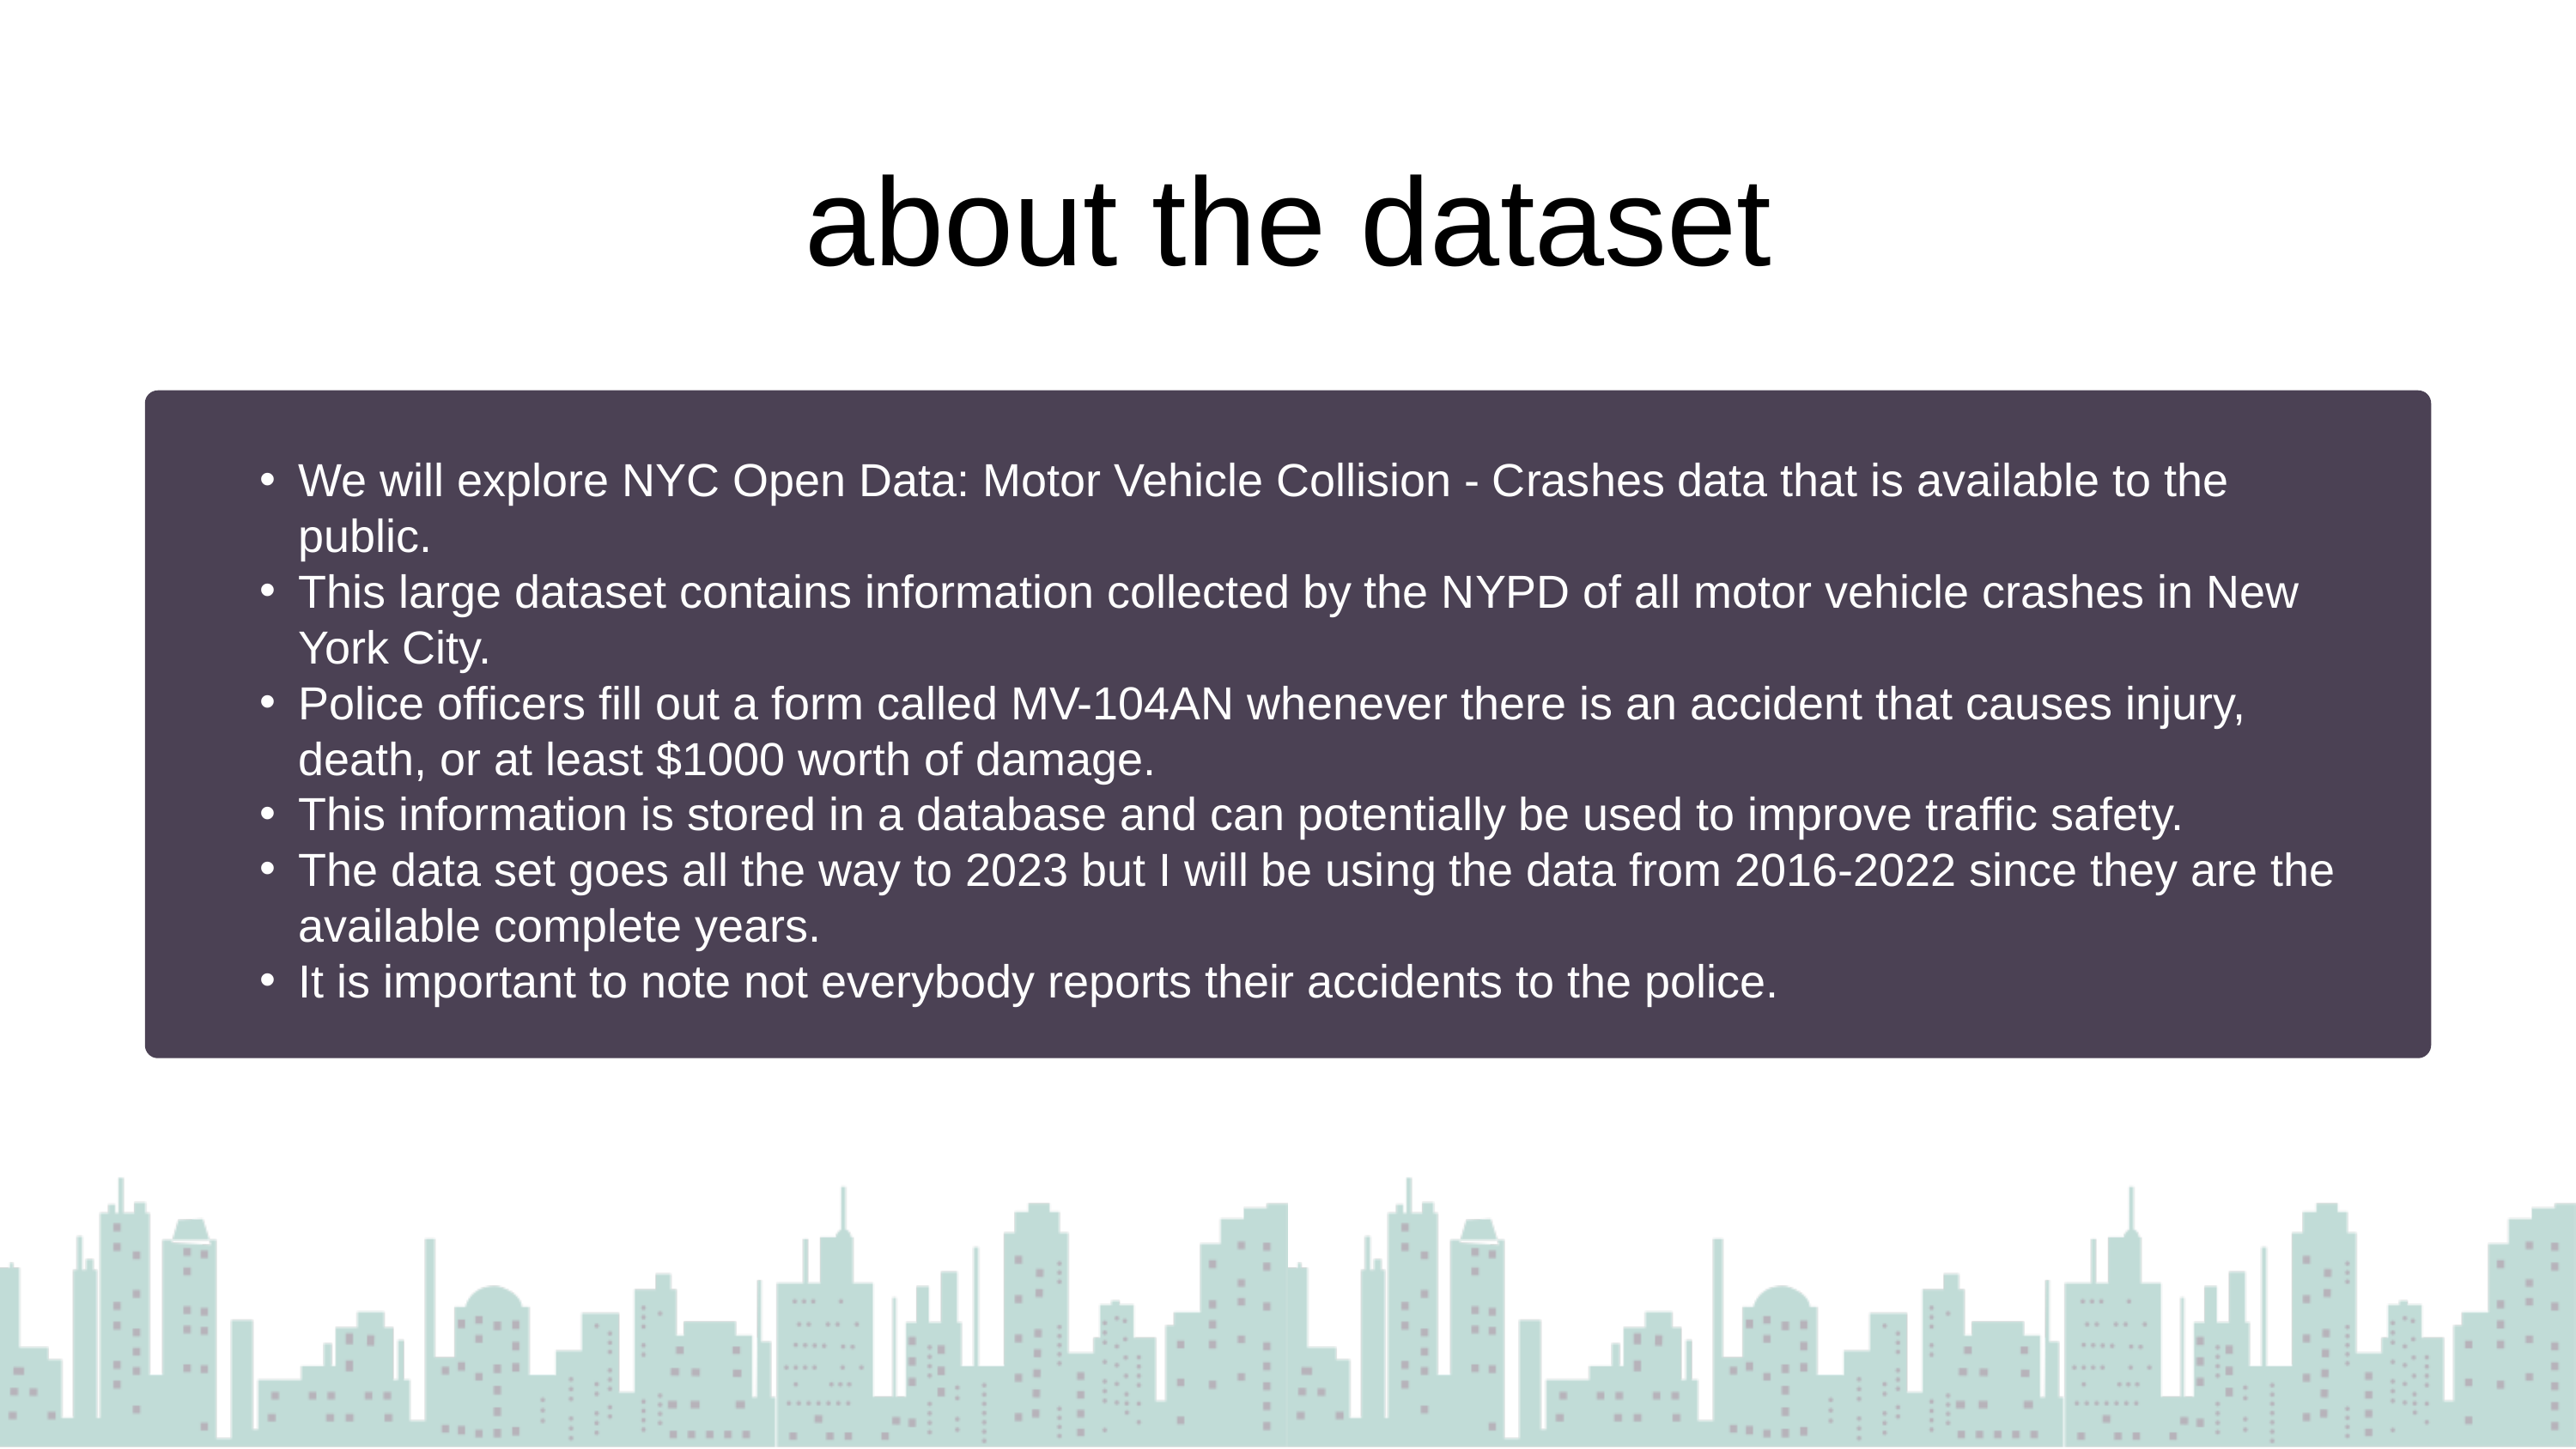

about the dataset

We will explore NYC Open Data: Motor Vehicle Collision - Crashes data that is available to the public.
This large dataset contains information collected by the NYPD of all motor vehicle crashes in New York City.
Police officers fill out a form called MV-104AN whenever there is an accident that causes injury, death, or at least $1000 worth of damage.
This information is stored in a database and can potentially be used to improve traffic safety.
The data set goes all the way to 2023 but I will be using the data from 2016-2022 since they are the available complete years.
It is important to note not everybody reports their accidents to the police.